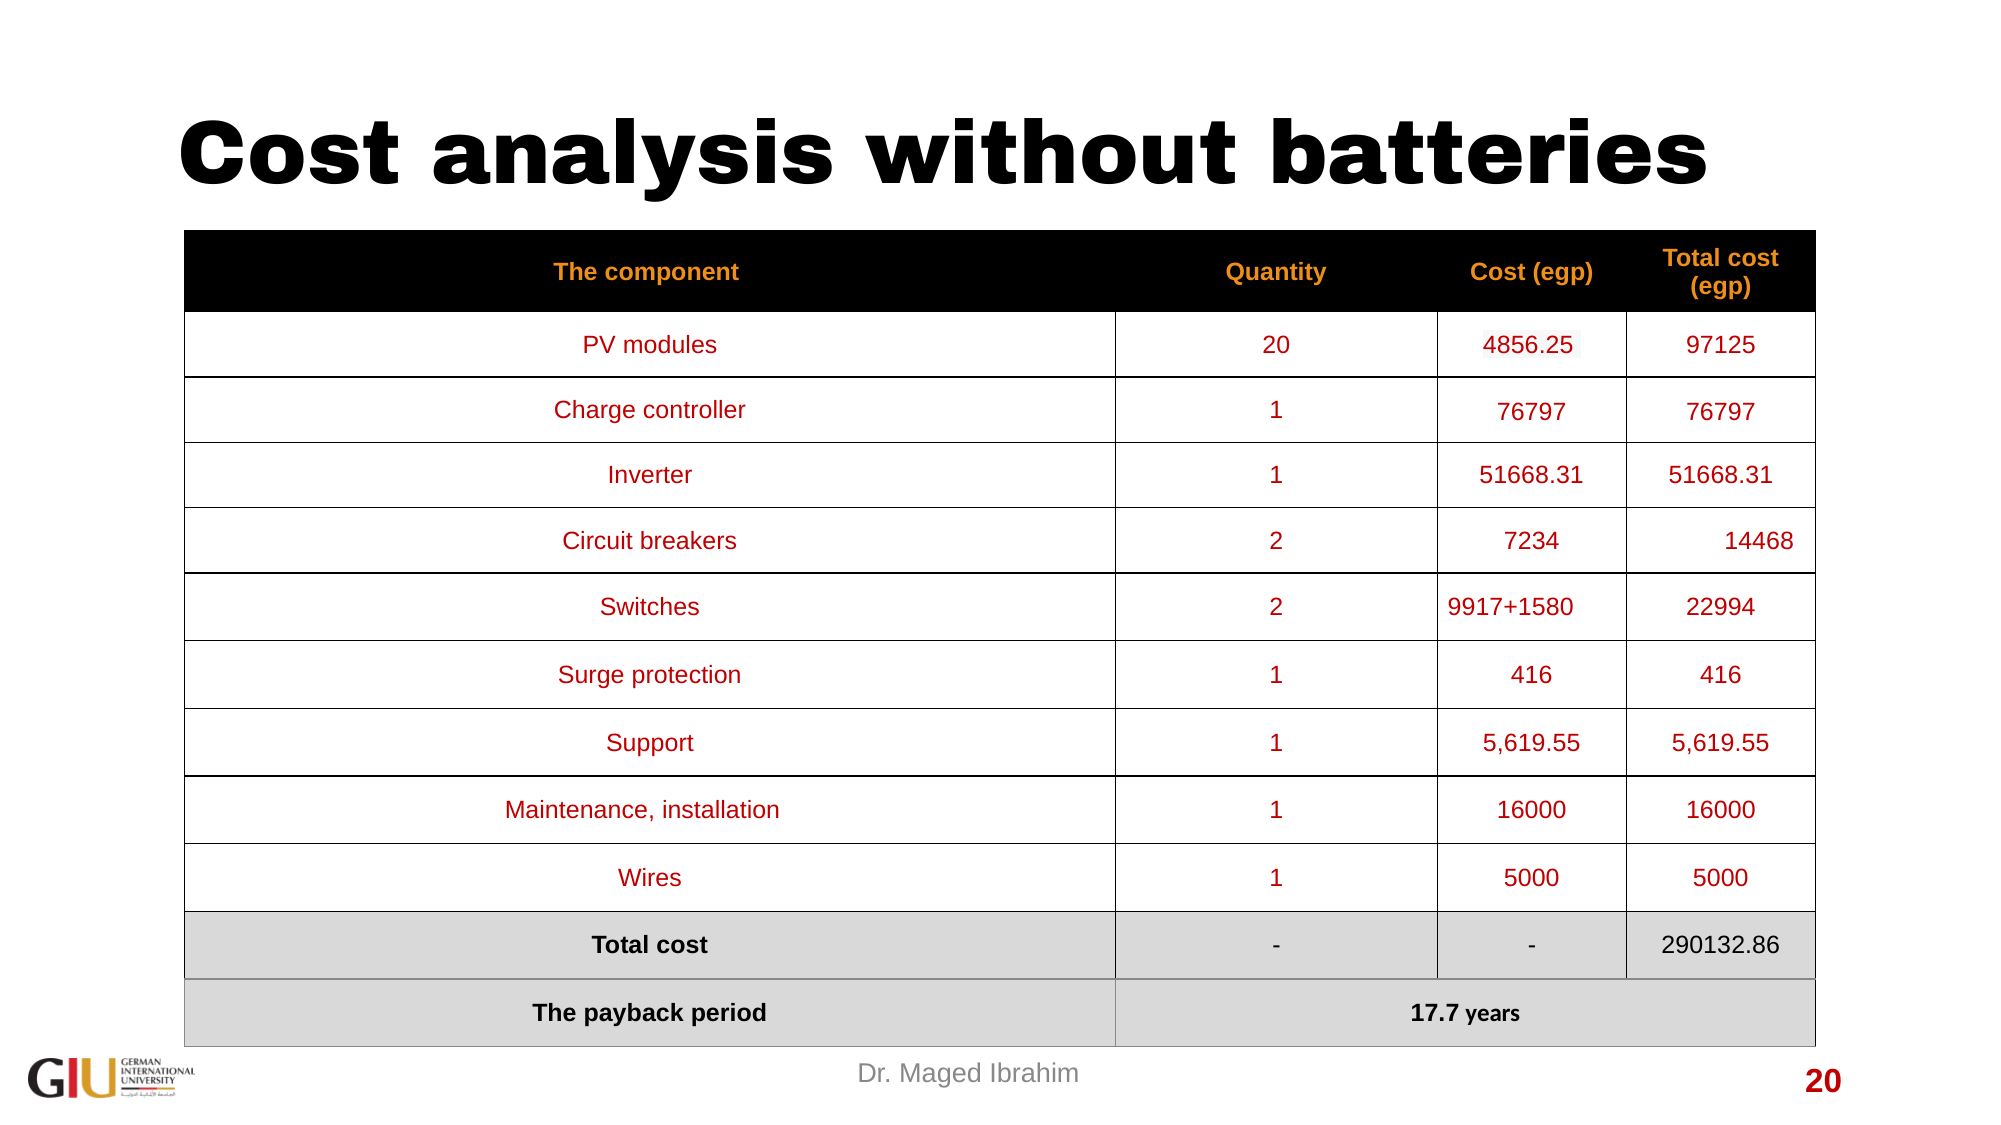

# Cost analysis without batteries
| The component | Quantity | Cost (egp) | Total cost (egp) |
| --- | --- | --- | --- |
| PV modules | 20 | 4856.25 | 97125 |
| Charge controller | 1 | 76797 | 76797 |
| Inverter | 1 | 51668.31 | 51668.31 |
| Circuit breakers | 2 | 7234 | 14468 |
| Switches | 2 | 9917+1580 | 22994 |
| Surge protection | 1 | 416 | 416 |
| Support | 1 | 5,619.55 | 5,619.55 |
| Maintenance, installation | 1 | 16000 | 16000 |
| Wires | 1 | 5000 | 5000 |
| Total cost | - | - | 290132.86 |
| The payback period | 17.7 years |  |  |
20
Dr. Maged Ibrahim